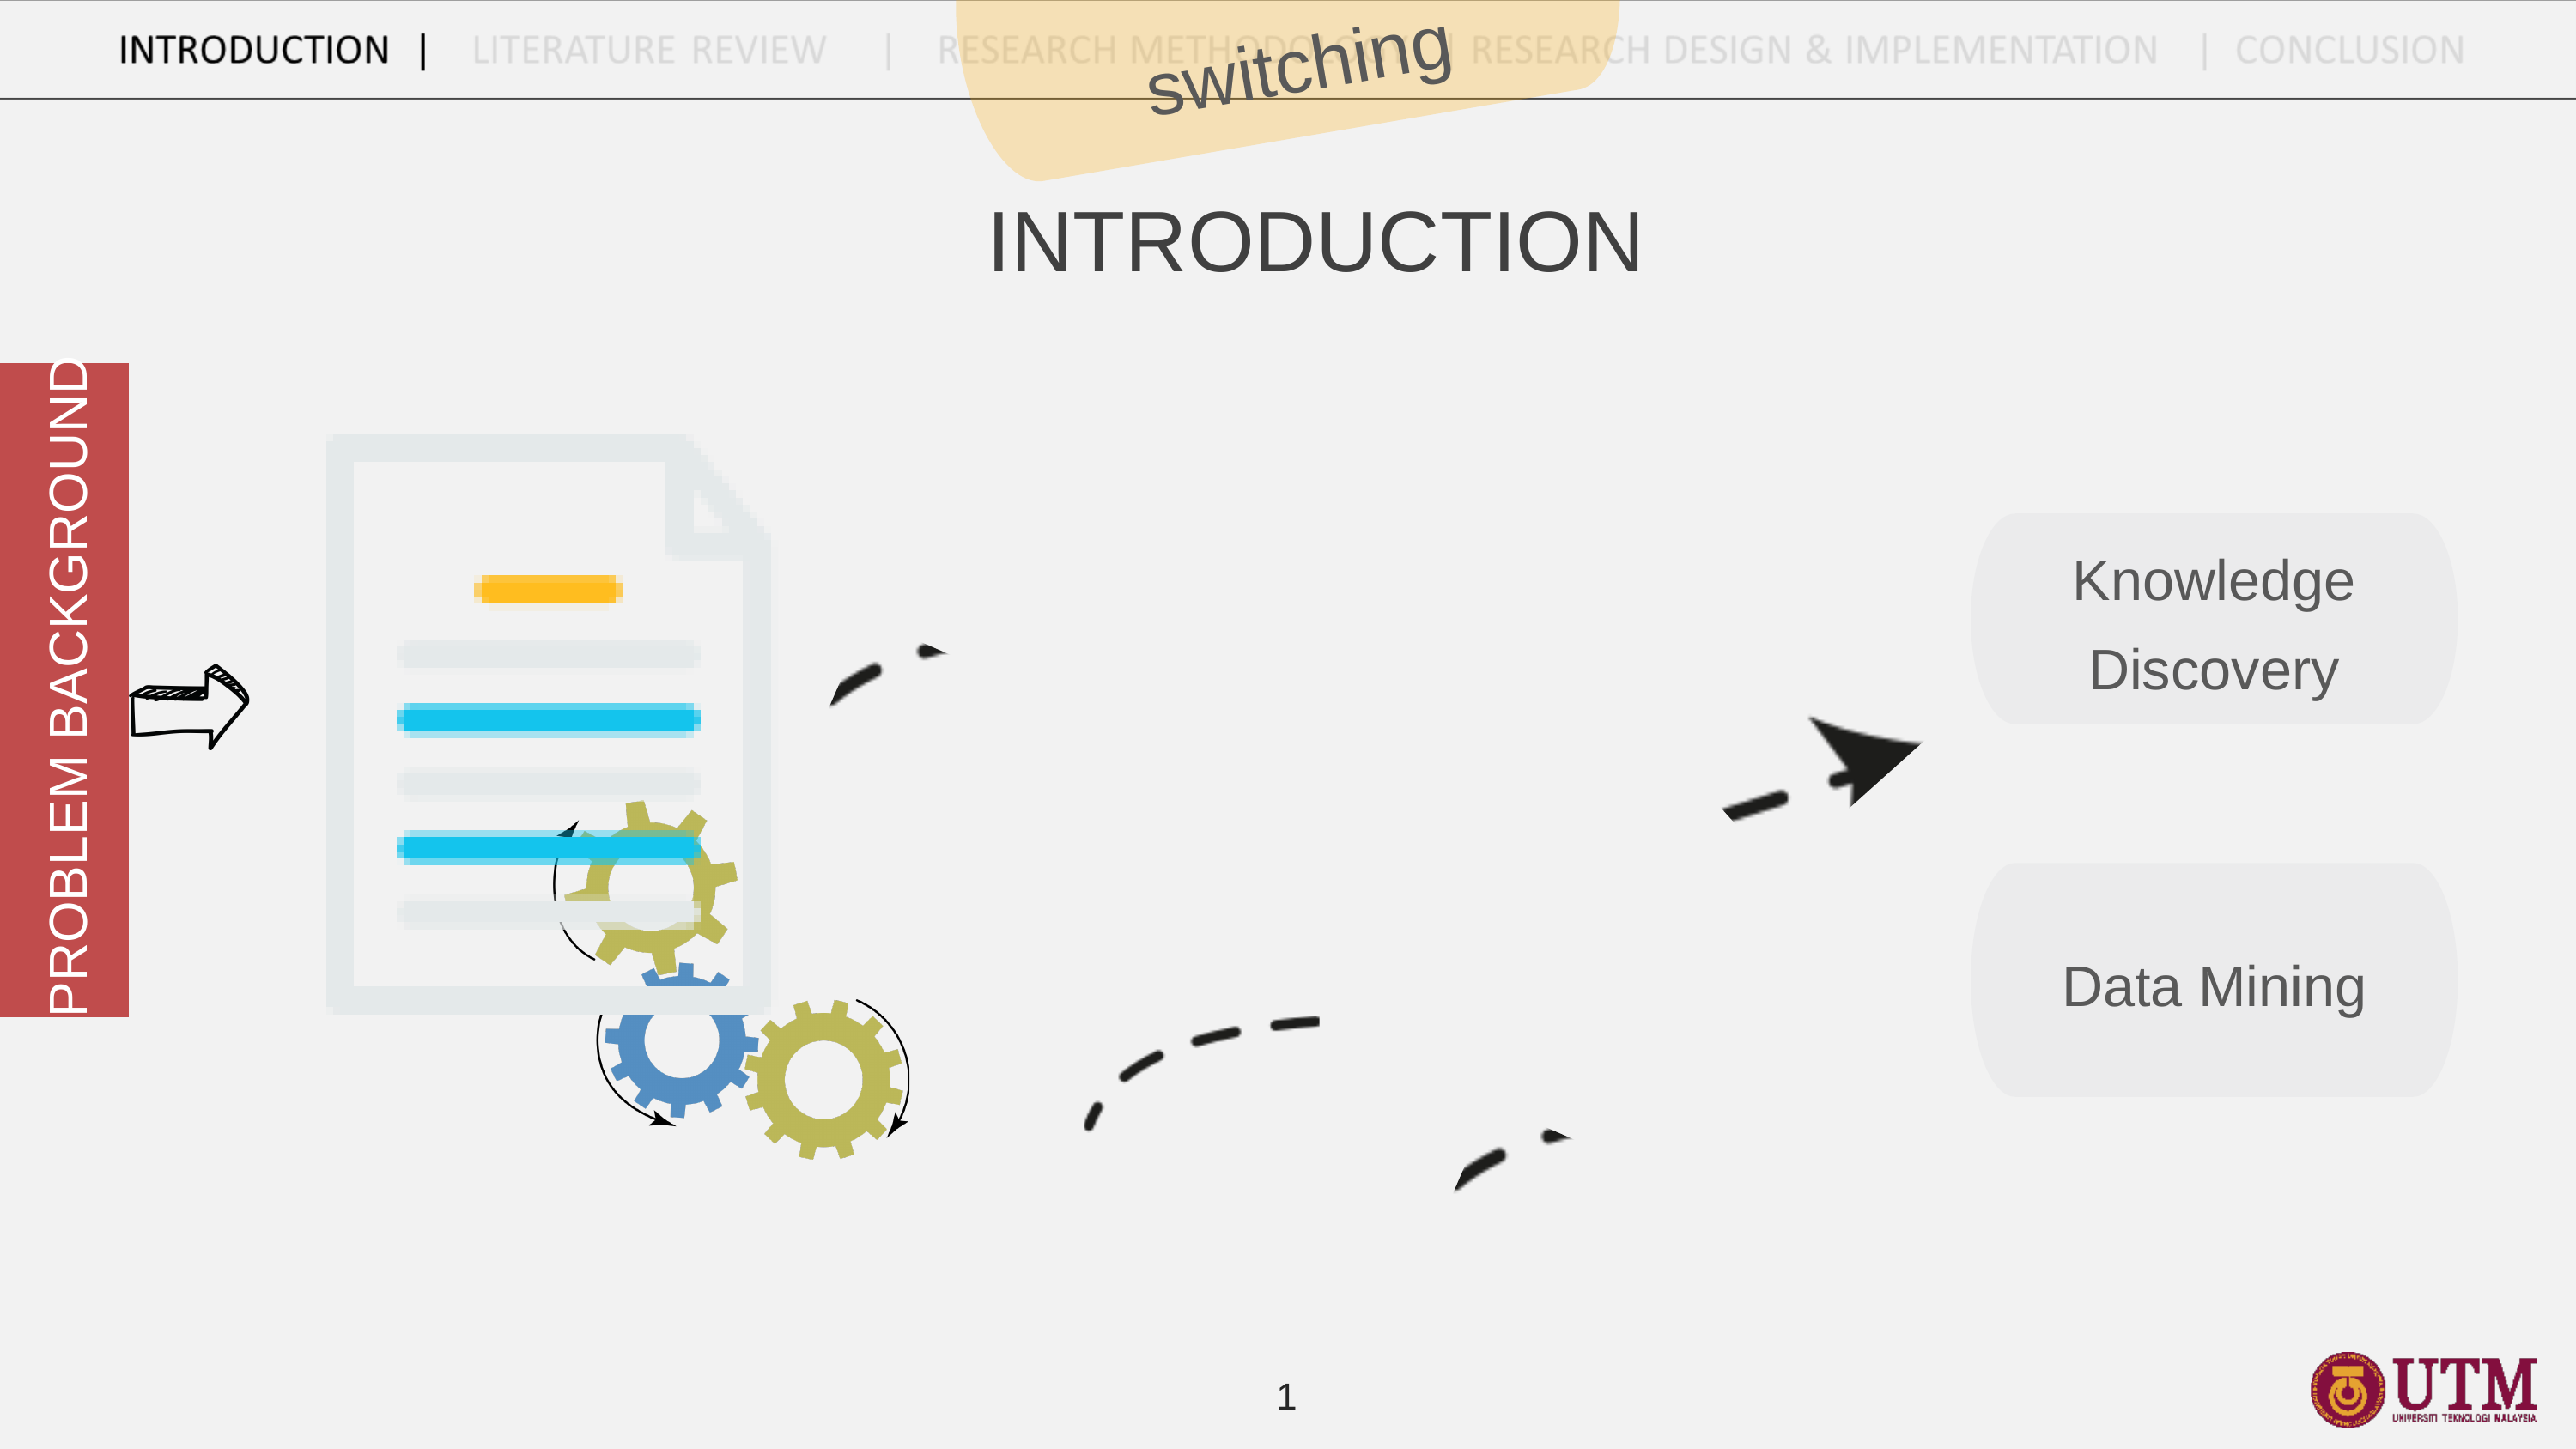

Code-
switching
INTRODUCTION

Knowledge Discovery

PROBLEM BACKGROUND

Data Mining

1